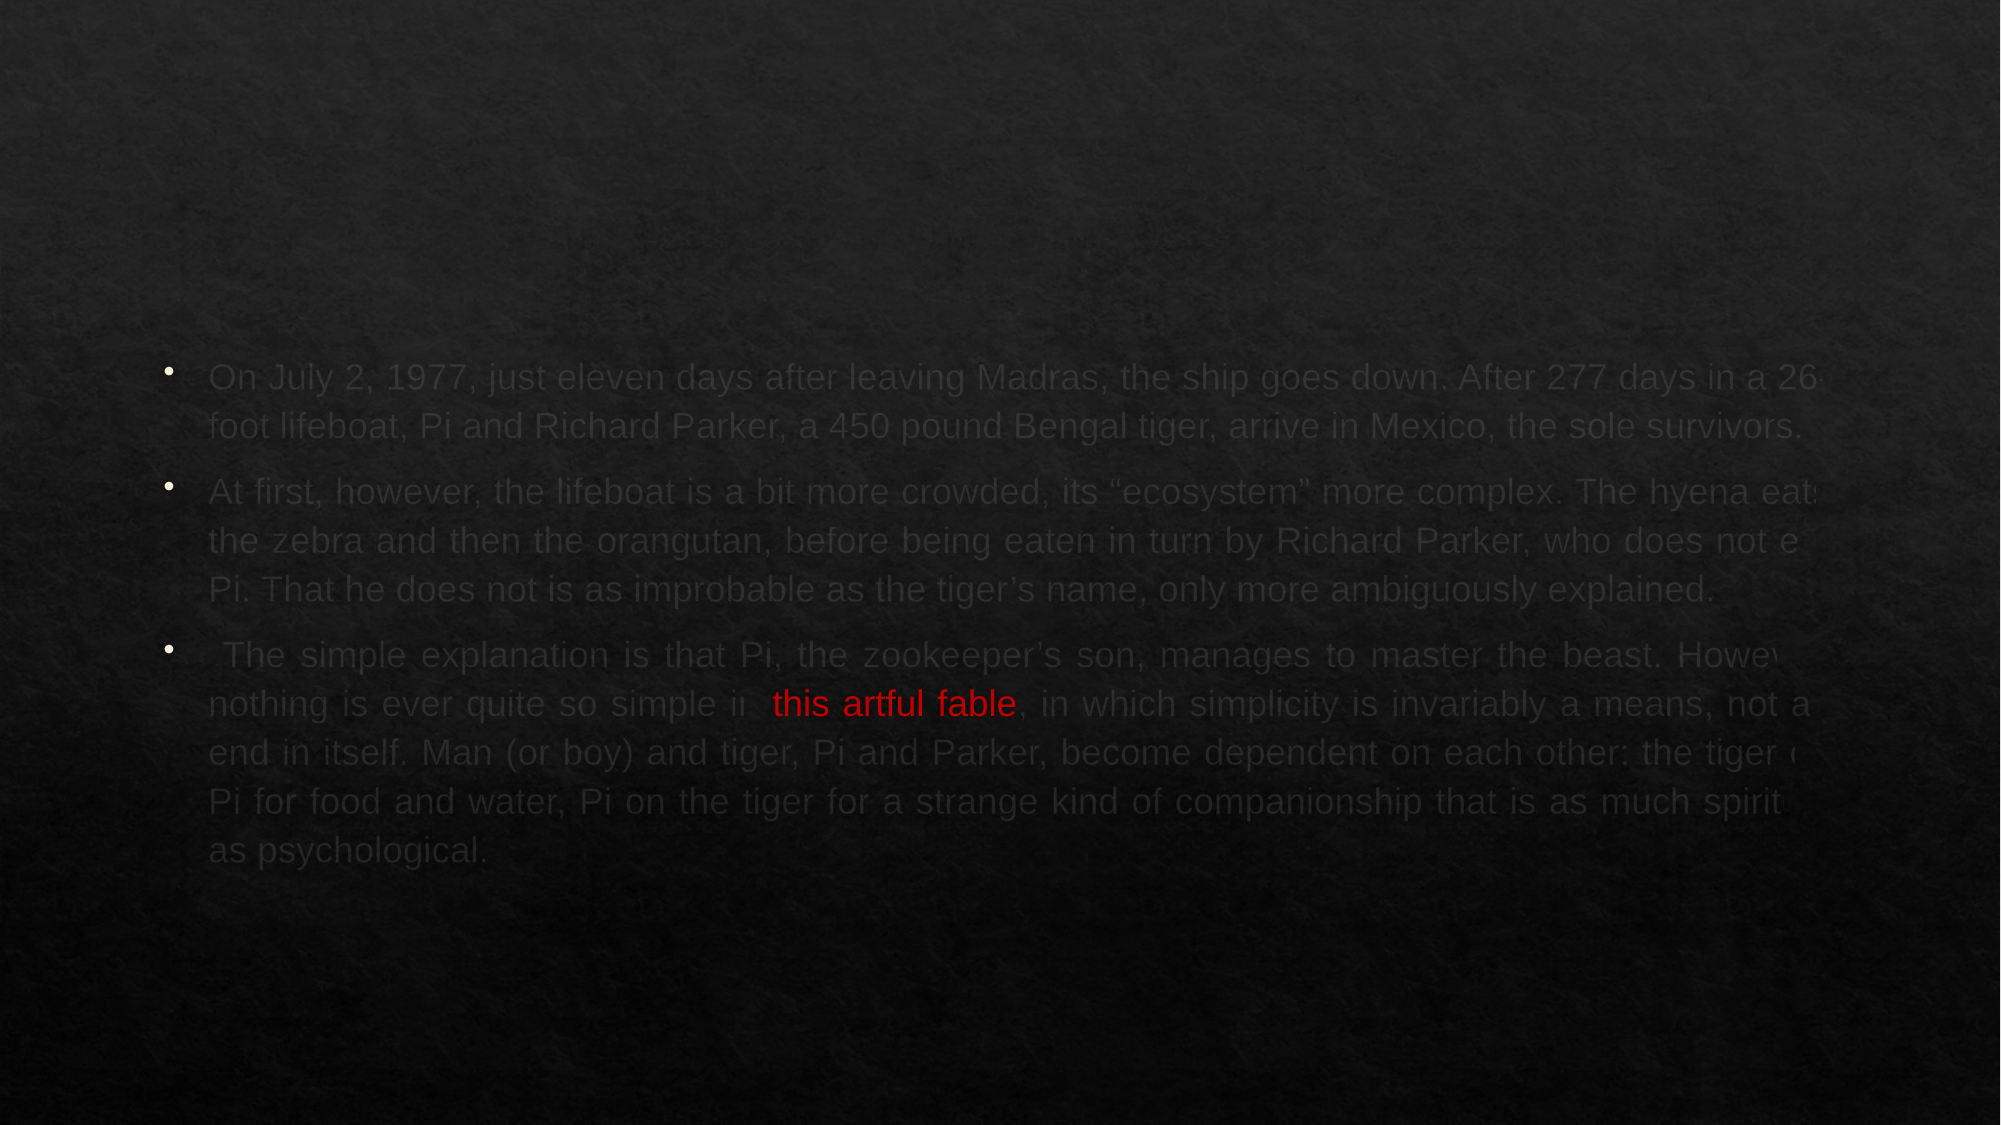

On July 2, 1977, just eleven days after leaving Madras, the ship goes down. After 277 days in a 26-foot lifeboat, Pi and Richard Parker, a 450 pound Bengal tiger, arrive in Mexico, the sole survivors.
At first, however, the lifeboat is a bit more crowded, its “ecosystem” more complex. The hyena eats the zebra and then the orangutan, before being eaten in turn by Richard Parker, who does not eat Pi. That he does not is as improbable as the tiger’s name, only more ambiguously explained.
 The simple explanation is that Pi, the zookeeper’s son, manages to master the beast. However, nothing is ever quite so simple in this artful fable, in which simplicity is invariably a means, not an end in itself. Man (or boy) and tiger, Pi and Parker, become dependent on each other: the tiger on Pi for food and water, Pi on the tiger for a strange kind of companionship that is as much spiritual as psychological.